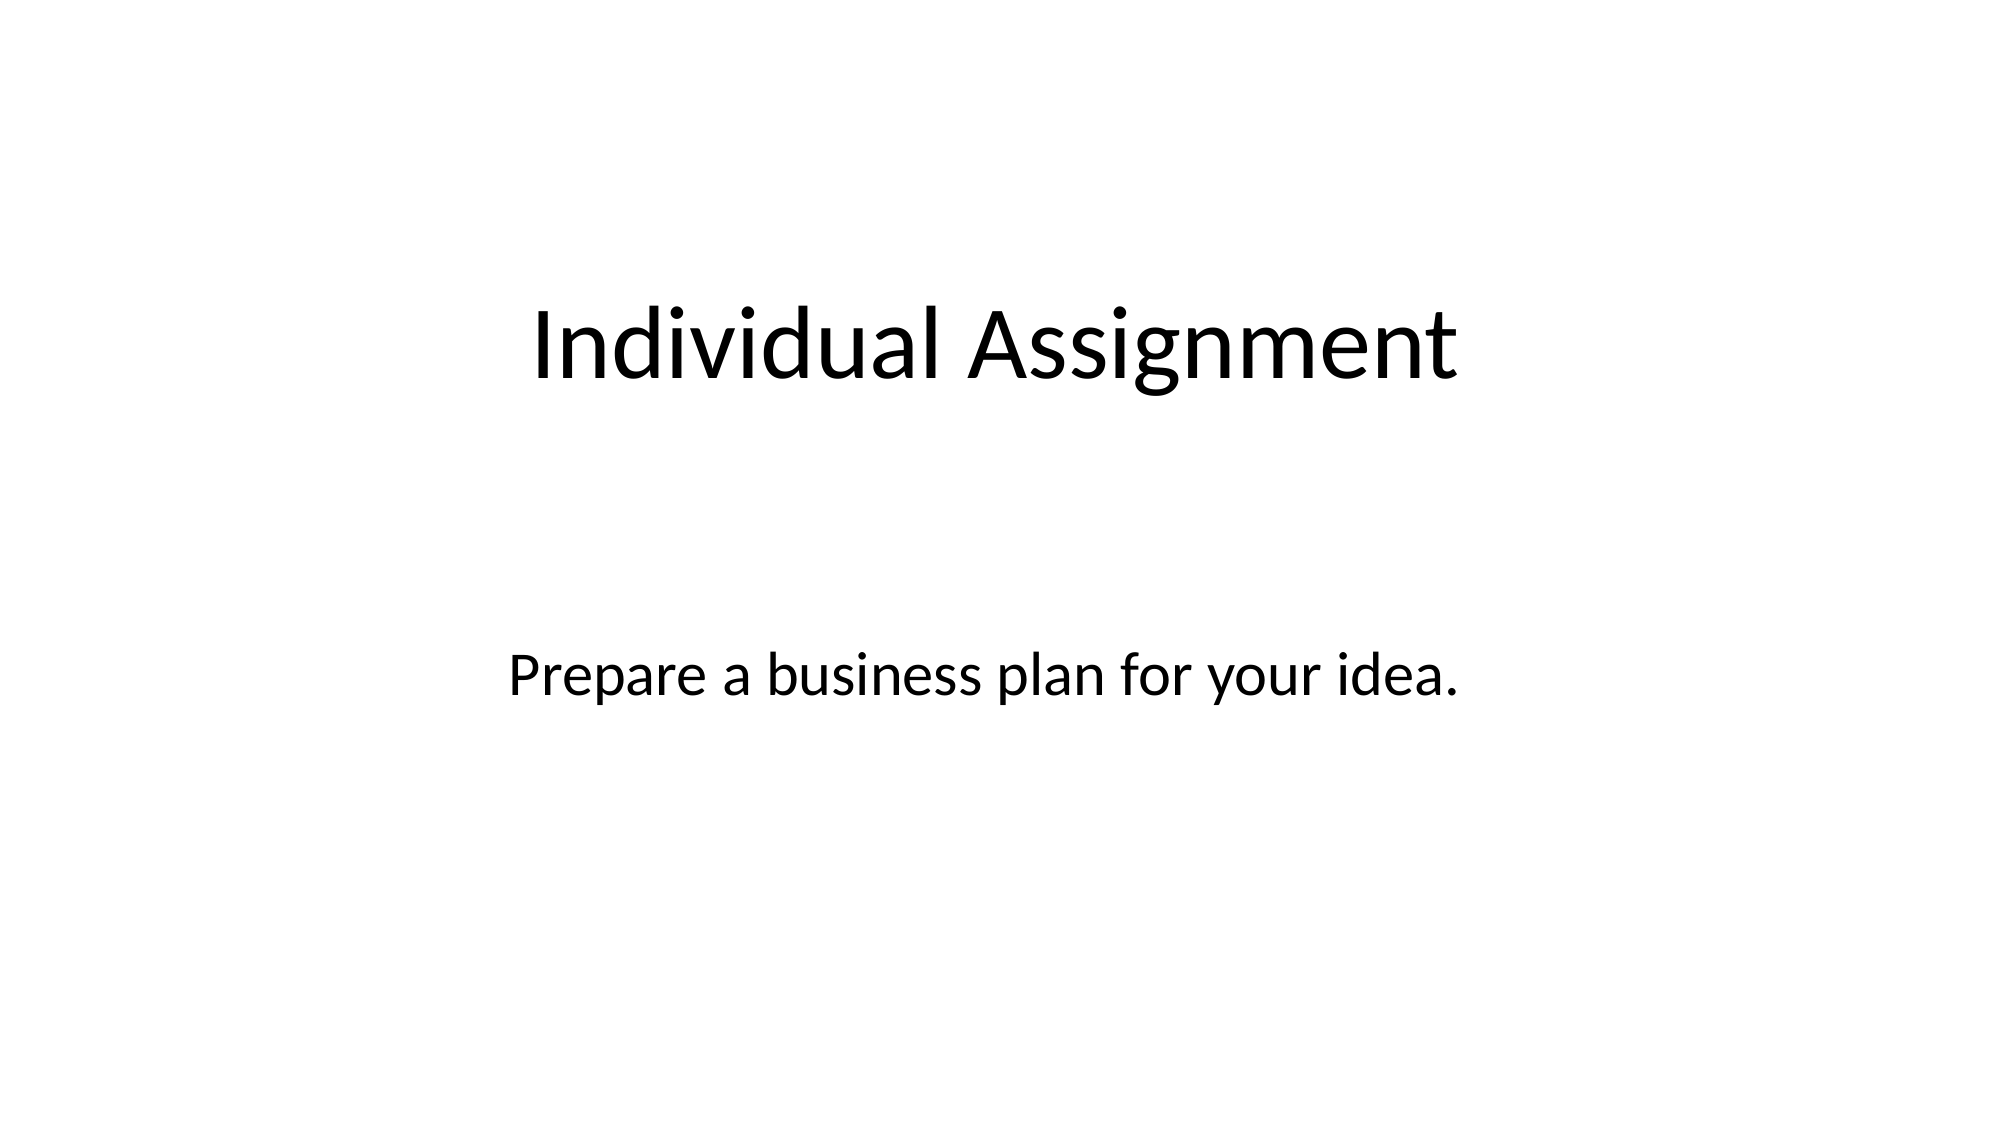

Individual Assignment
Prepare a business plan for your idea.